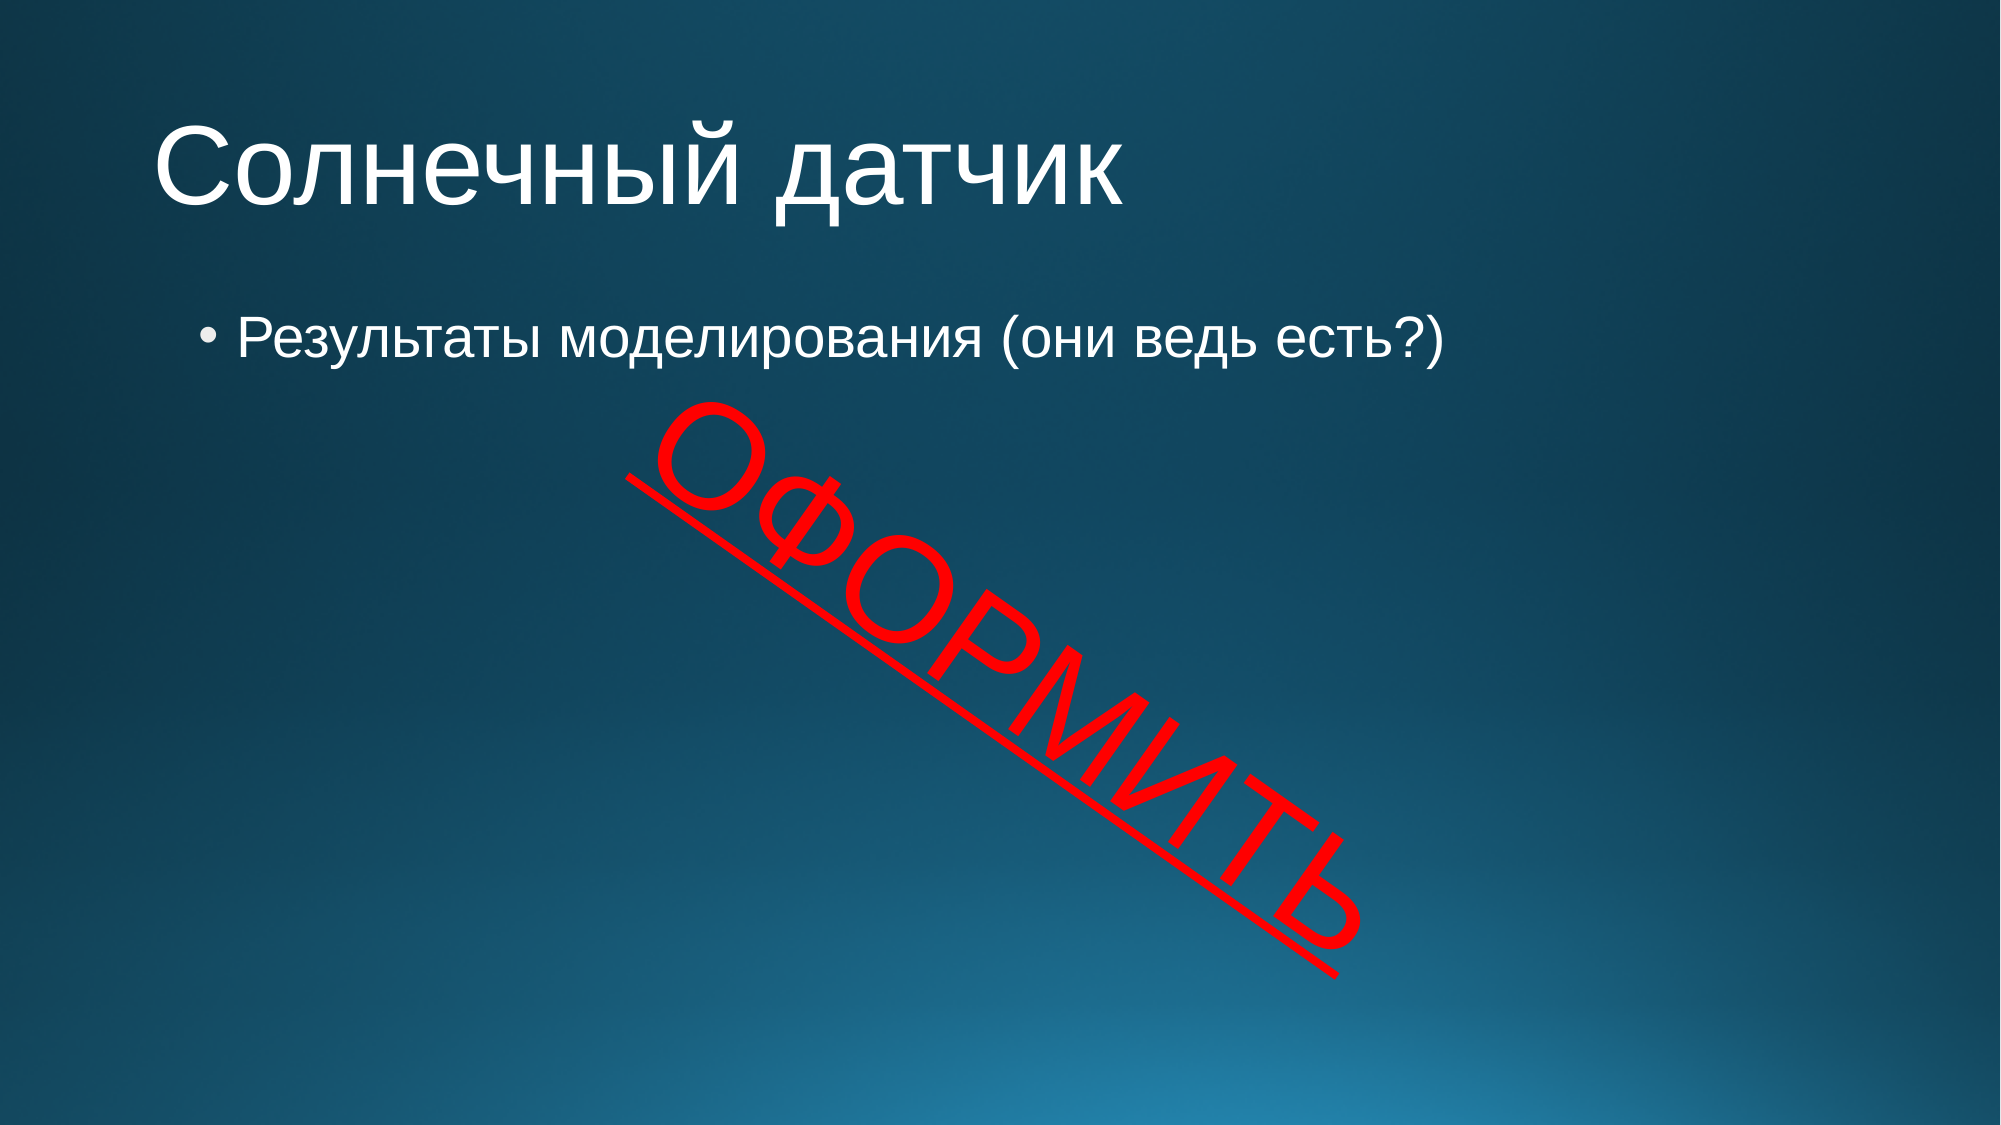

# Солнечный датчик
Результаты моделирования (они ведь есть?)
ОФОРМИТЬ